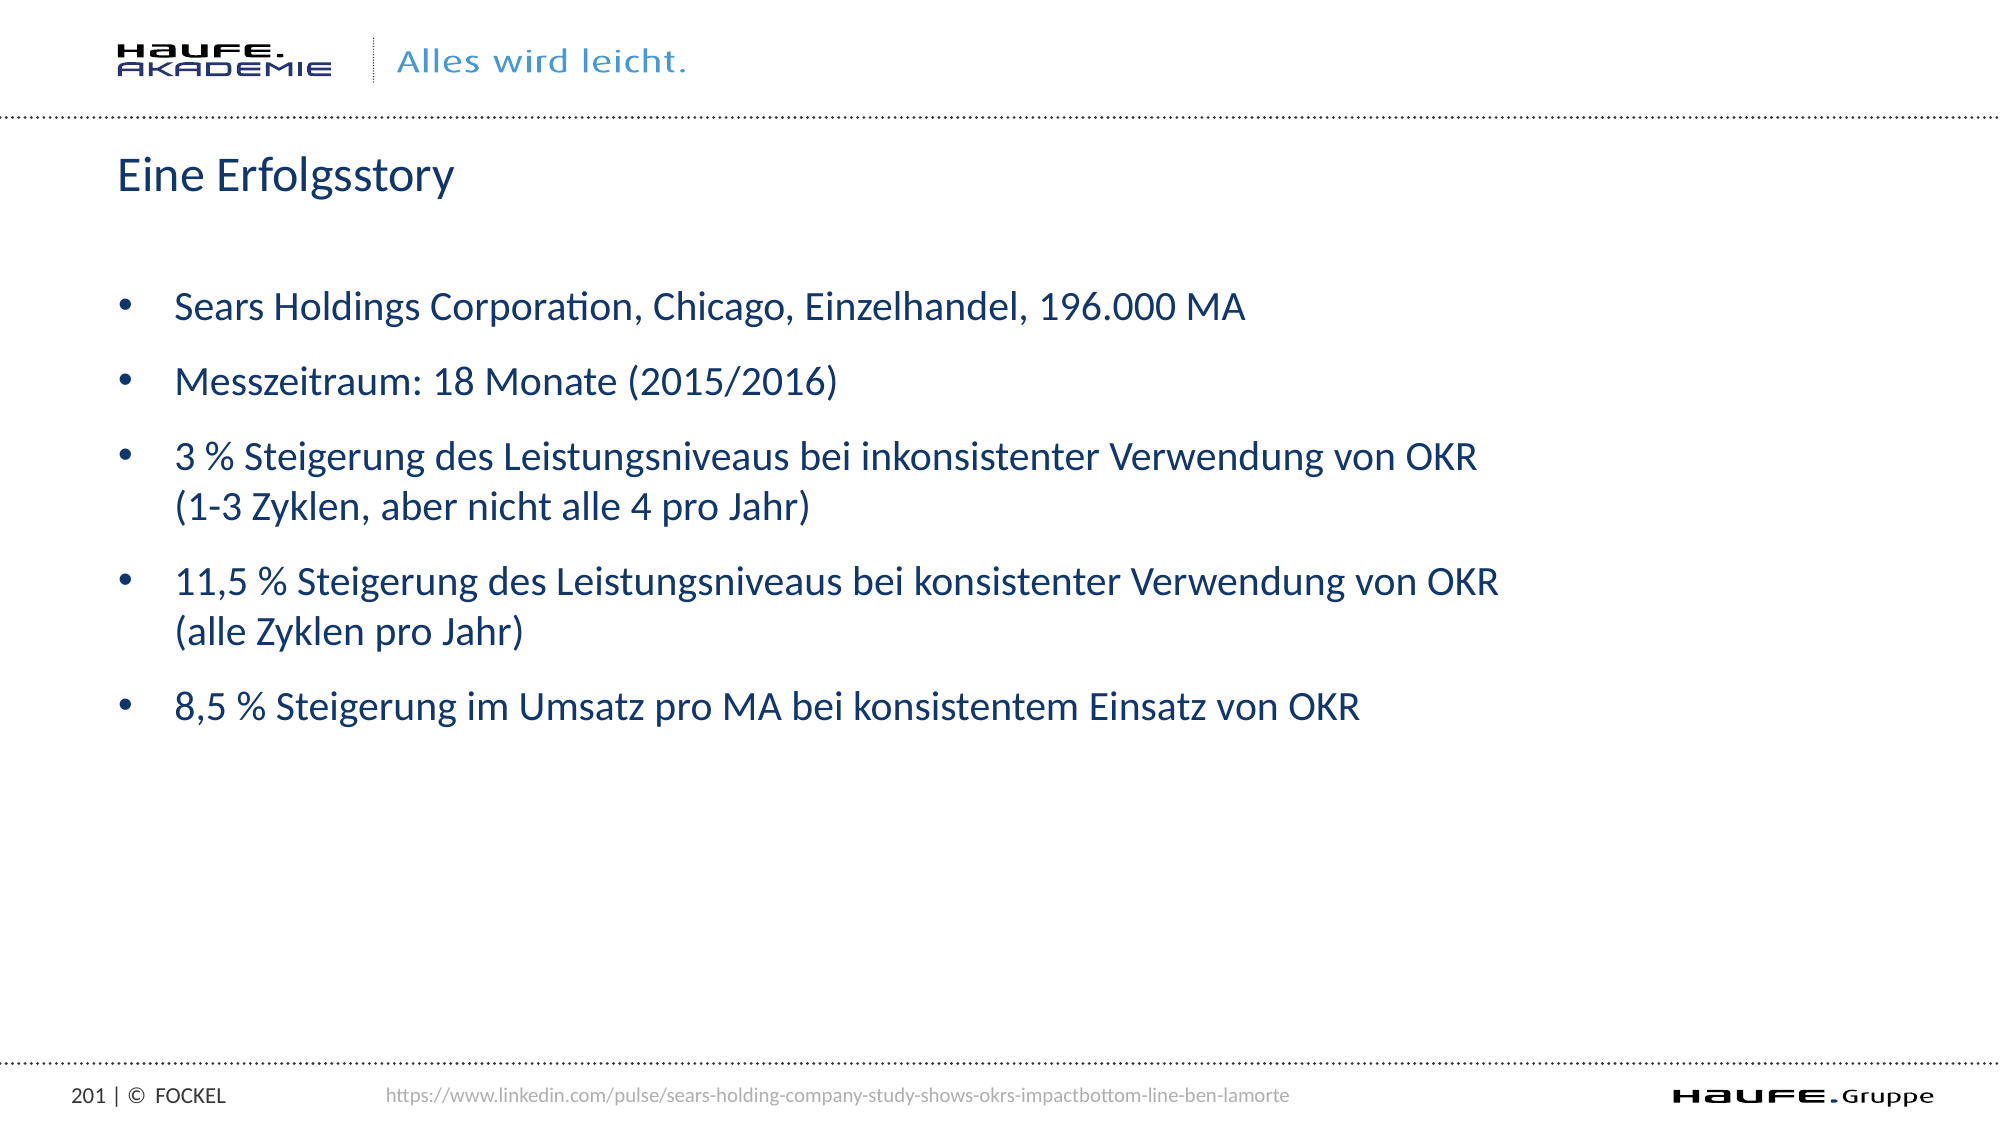

# Eine Erfolgsstory
Sears Holdings Corporation, Chicago, Einzelhandel, 196.000 MA
Messzeitraum: 18 Monate (2015/2016)
3 % Steigerung des Leistungsniveaus bei inkonsistenter Verwendung von OKR
(1-3 Zyklen, aber nicht alle 4 pro Jahr)
11,5 % Steigerung des Leistungsniveaus bei konsistenter Verwendung von OKR
(alle Zyklen pro Jahr)
8,5 % Steigerung im Umsatz pro MA bei konsistentem Einsatz von OKR
https://www.linkedin.com/pulse/sears-holding-company-study-shows-okrs-impactbottom-line-ben-lamorte
201 | ©
Fockel